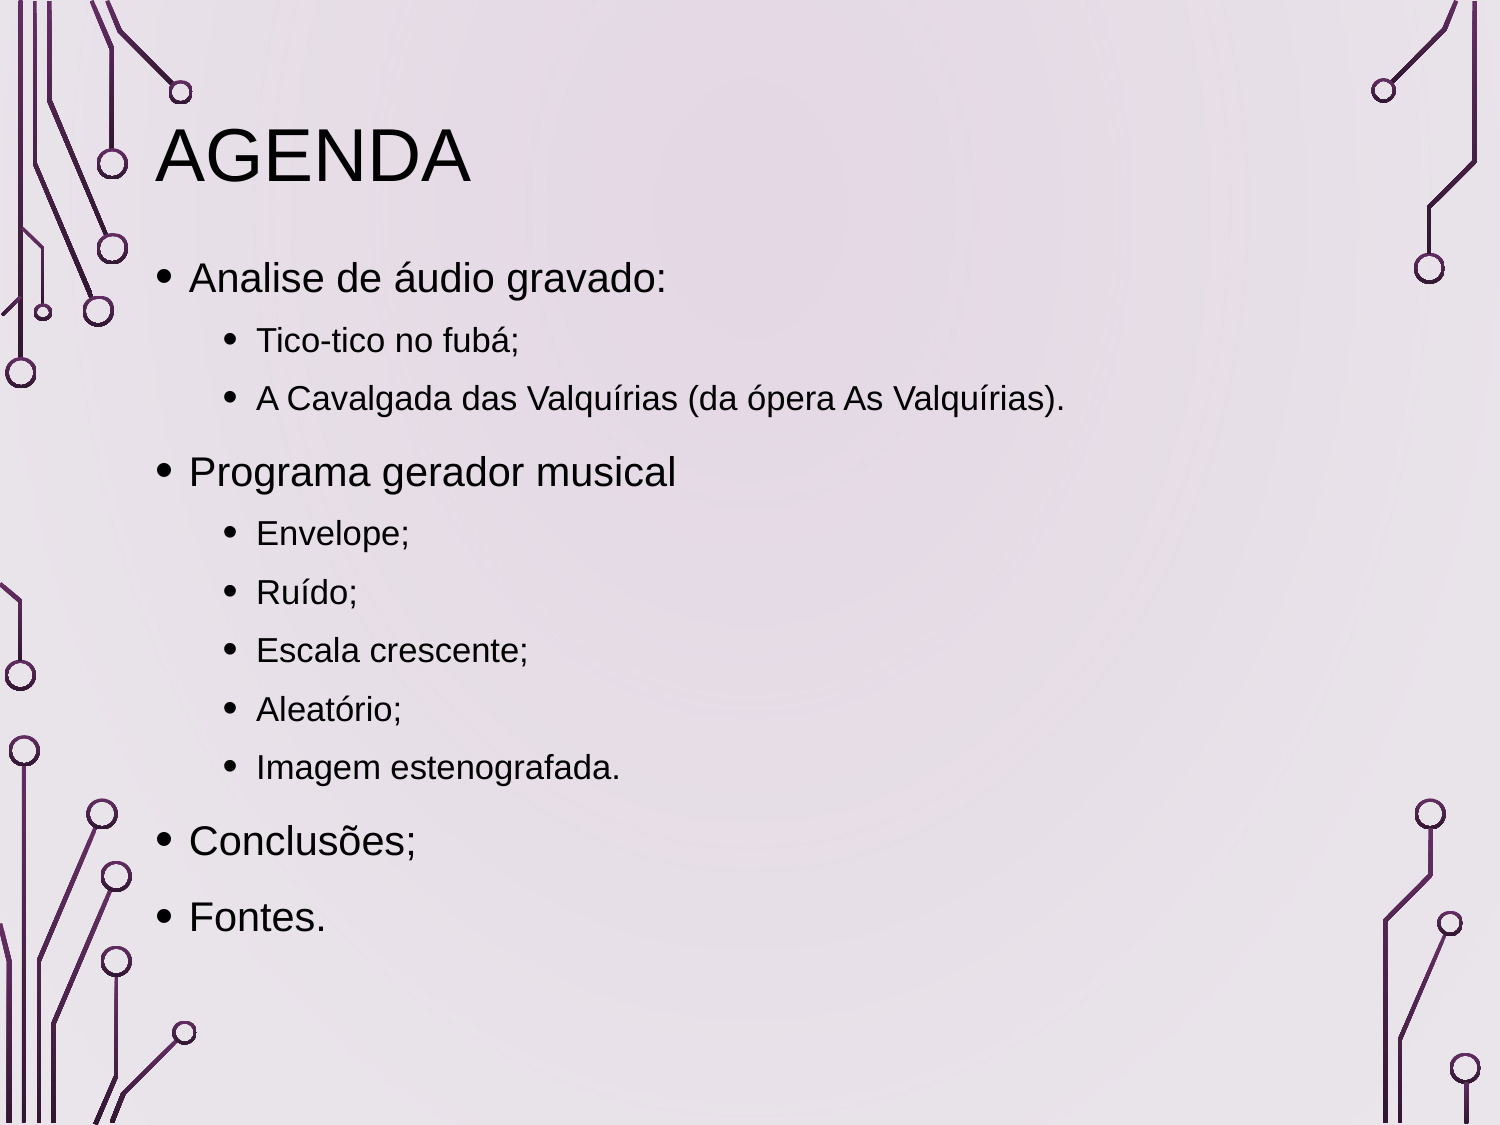

# Agenda
Analise de áudio gravado:
Tico-tico no fubá;
A Cavalgada das Valquírias (da ópera As Valquírias).
Programa gerador musical
Envelope;
Ruído;
Escala crescente;
Aleatório;
Imagem estenografada.
Conclusões;
Fontes.